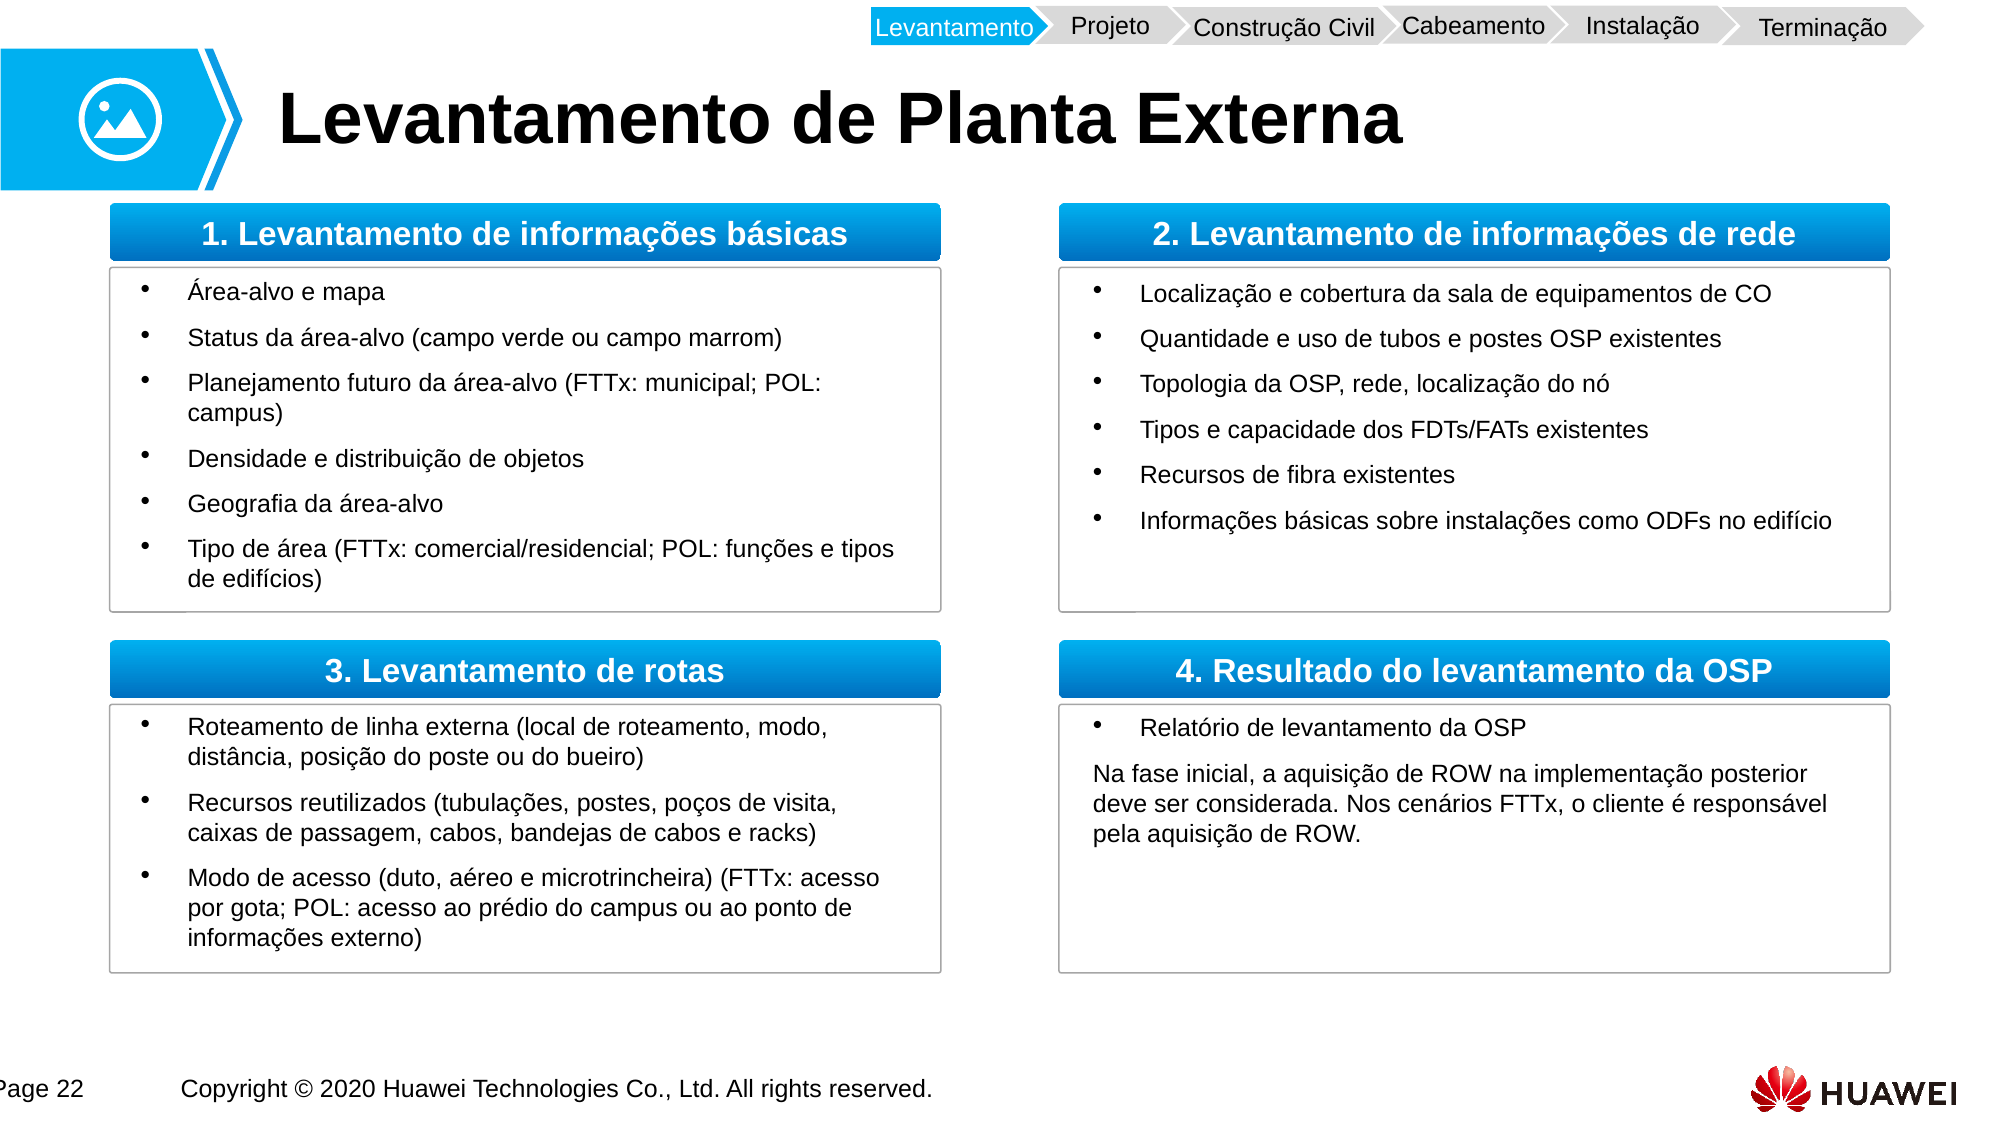

Cabeamento
Instalação
Projeto
Levantamento
Terminação
Construção Civil
# Levantamento de Planta Externa
1. Levantamento de informações básicas
2. Levantamento de informações de rede

Área-alvo e mapa
Status da área-alvo (campo verde ou campo marrom)
Planejamento futuro da área-alvo (FTTx: municipal; POL: campus)
Densidade e distribuição de objetos
Geografia da área-alvo
Tipo de área (FTTx: comercial/residencial; POL: funções e tipos de edifícios)
Localização e cobertura da sala de equipamentos de CO
Quantidade e uso de tubos e postes OSP existentes
Topologia da OSP, rede, localização do nó
Tipos e capacidade dos FDTs/FATs existentes
Recursos de fibra existentes
Informações básicas sobre instalações como ODFs no edifício
4. Resultado do levantamento da OSP
3. Levantamento de rotas
Roteamento de linha externa (local de roteamento, modo, distância, posição do poste ou do bueiro)
Recursos reutilizados (tubulações, postes, poços de visita, caixas de passagem, cabos, bandejas de cabos e racks)
Modo de acesso (duto, aéreo e microtrincheira) (FTTx: acesso por gota; POL: acesso ao prédio do campus ou ao ponto de informações externo)

Relatório de levantamento da OSP
Na fase inicial, a aquisição de ROW na implementação posterior deve ser considerada. Nos cenários FTTx, o cliente é responsável pela aquisição de ROW.